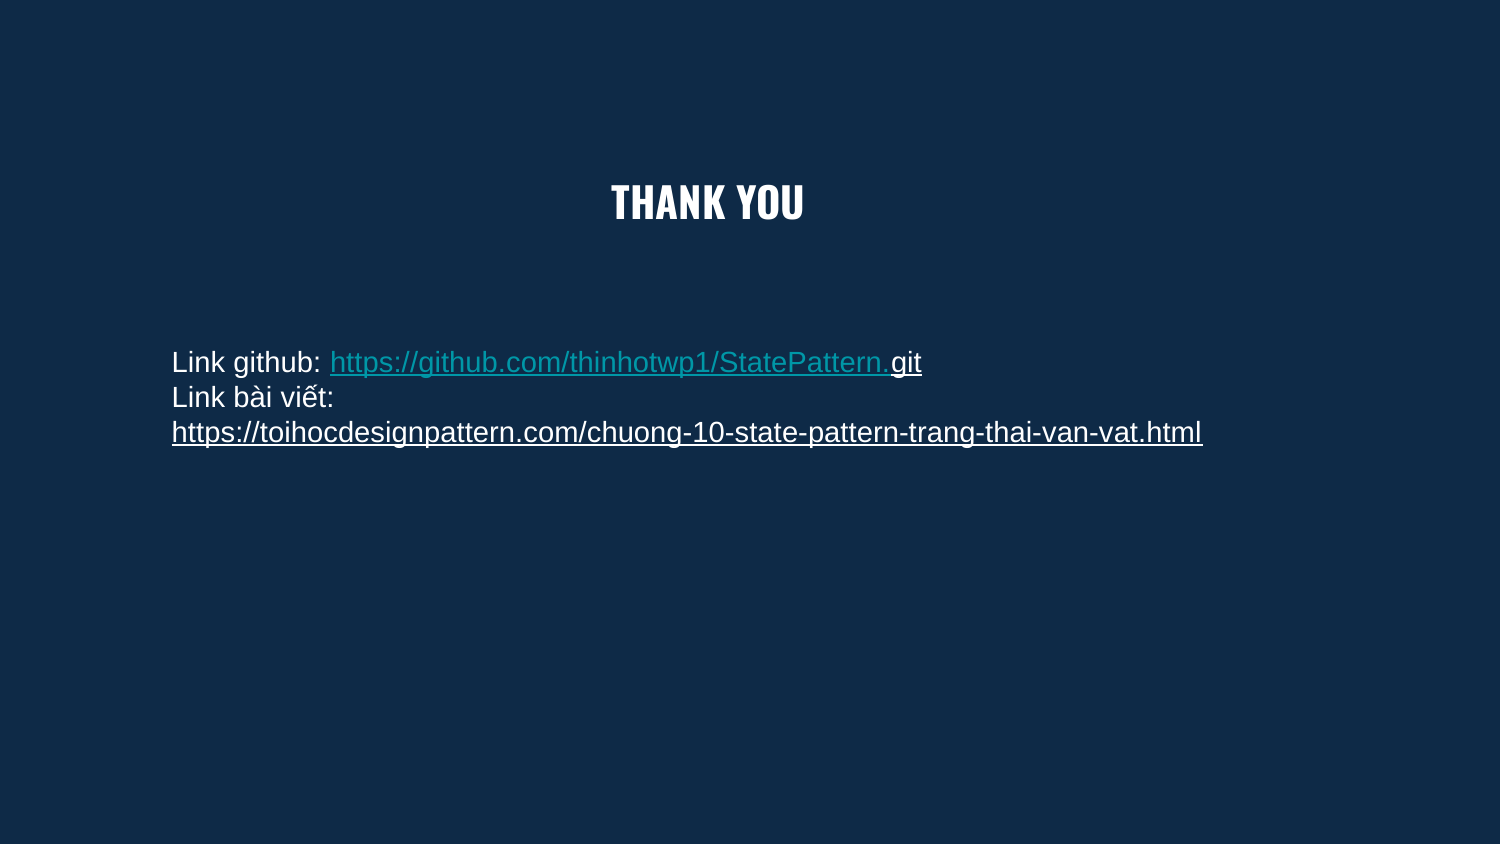

THANK YOU
Link github: https://github.com/thinhotwp1/StatePattern.git
Link bài viết: https://toihocdesignpattern.com/chuong-10-state-pattern-trang-thai-van-vat.html